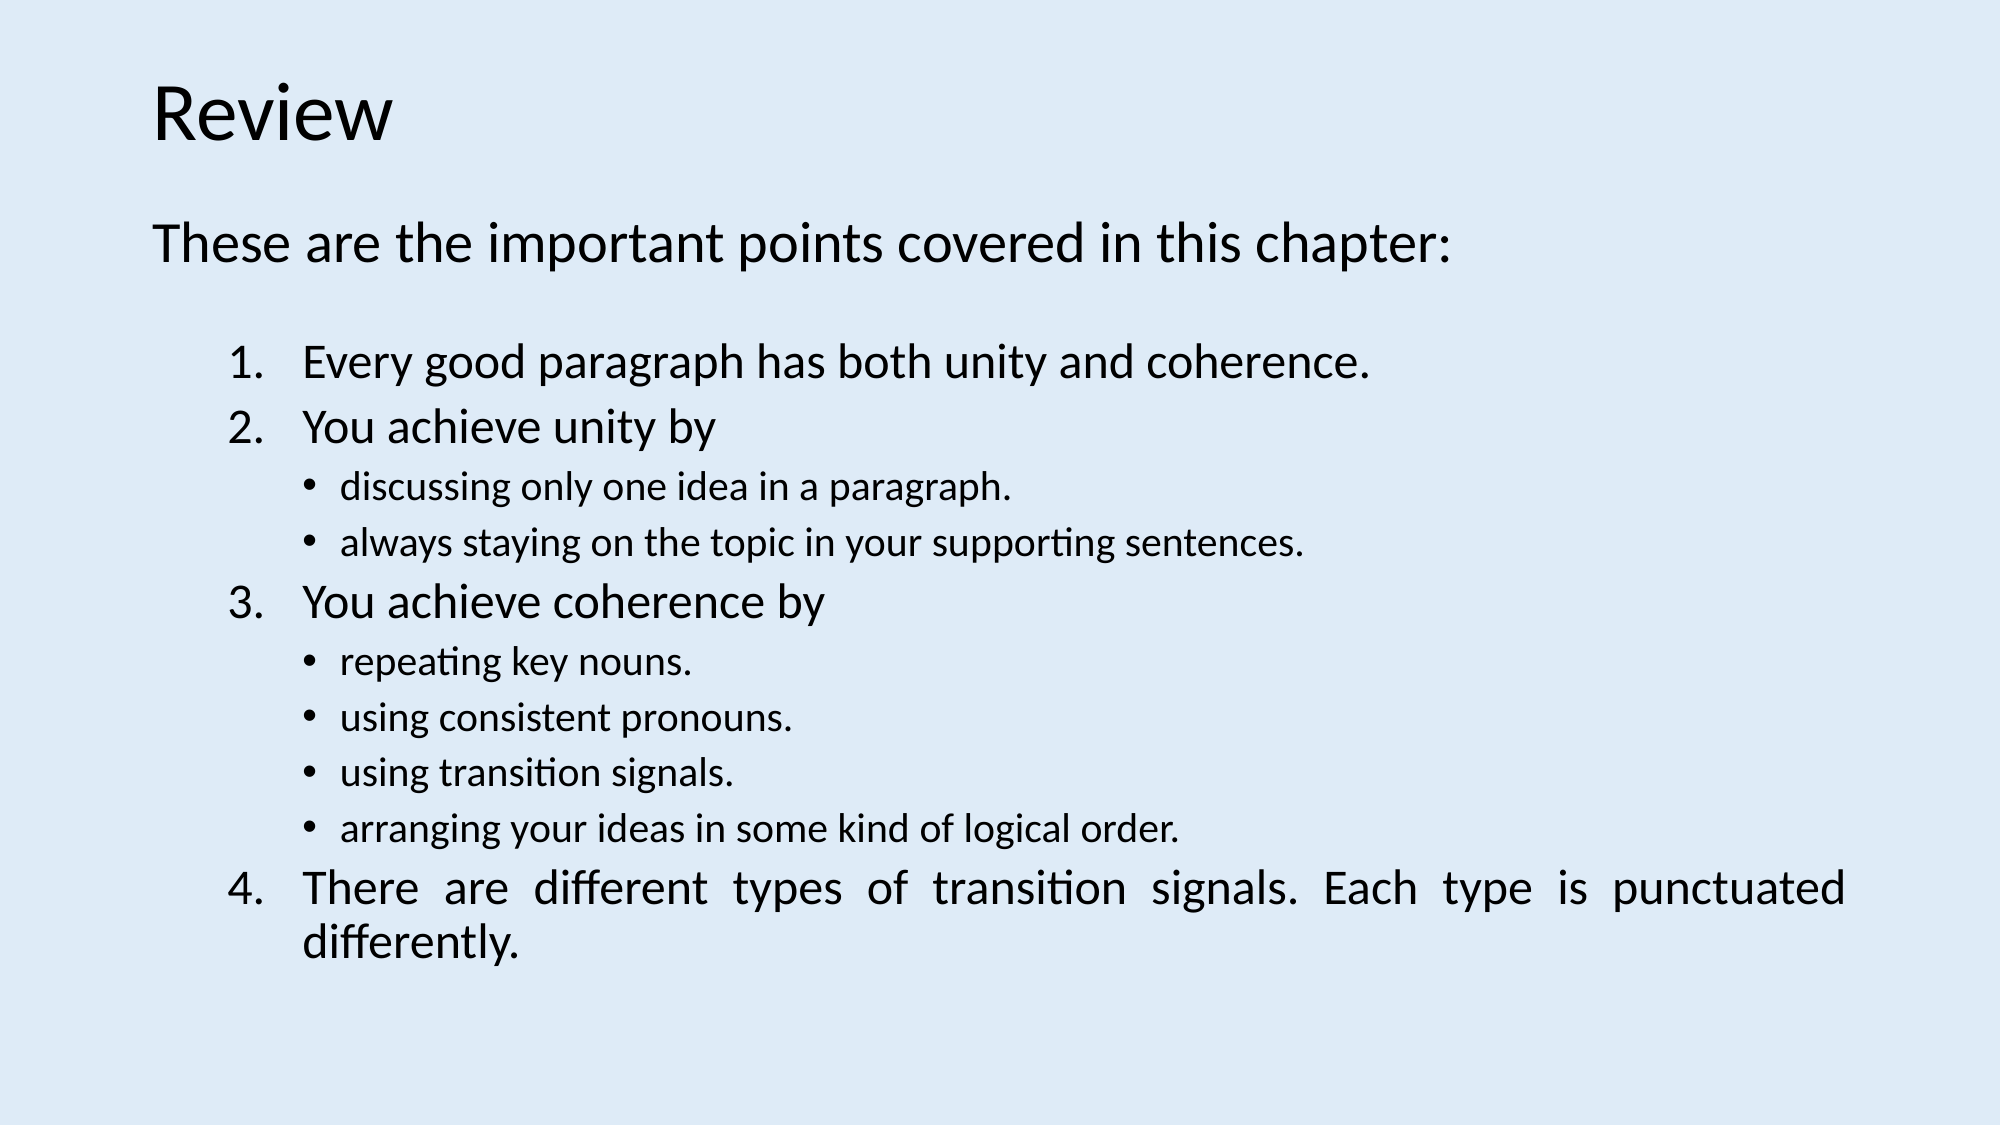

# Review
These are the important points covered in this chapter:
Every good paragraph has both unity and coherence.
You achieve unity by
discussing only one idea in a paragraph.
always staying on the topic in your supporting sentences.
You achieve coherence by
repeating key nouns.
using consistent pronouns.
using transition signals.
arranging your ideas in some kind of logical order.
There are different types of transition signals. Each type is punctuated differently.